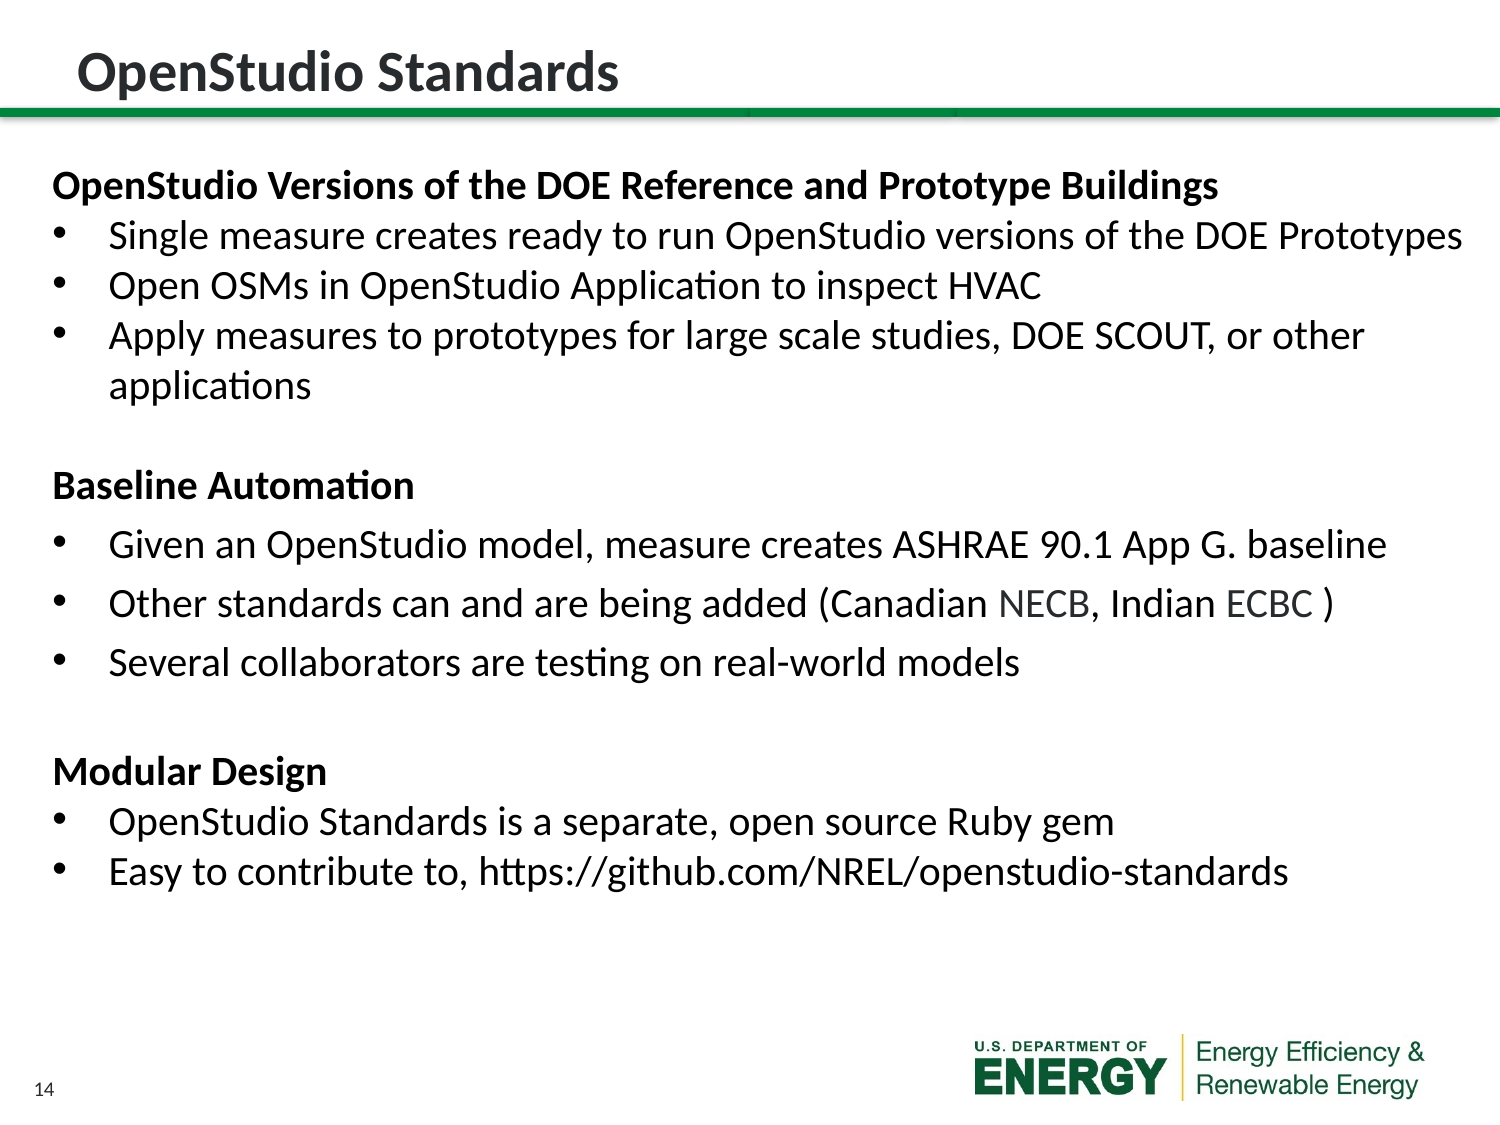

# OpenStudio Standards
OpenStudio Versions of the DOE Reference and Prototype Buildings
Single measure creates ready to run OpenStudio versions of the DOE Prototypes
Open OSMs in OpenStudio Application to inspect HVAC
Apply measures to prototypes for large scale studies, DOE SCOUT, or other applications

Baseline Automation
Given an OpenStudio model, measure creates ASHRAE 90.1 App G. baseline
Other standards can and are being added (Canadian NECB, Indian ECBC )
Several collaborators are testing on real-world models

Modular Design
OpenStudio Standards is a separate, open source Ruby gem
Easy to contribute to, https://github.com/NREL/openstudio-standards